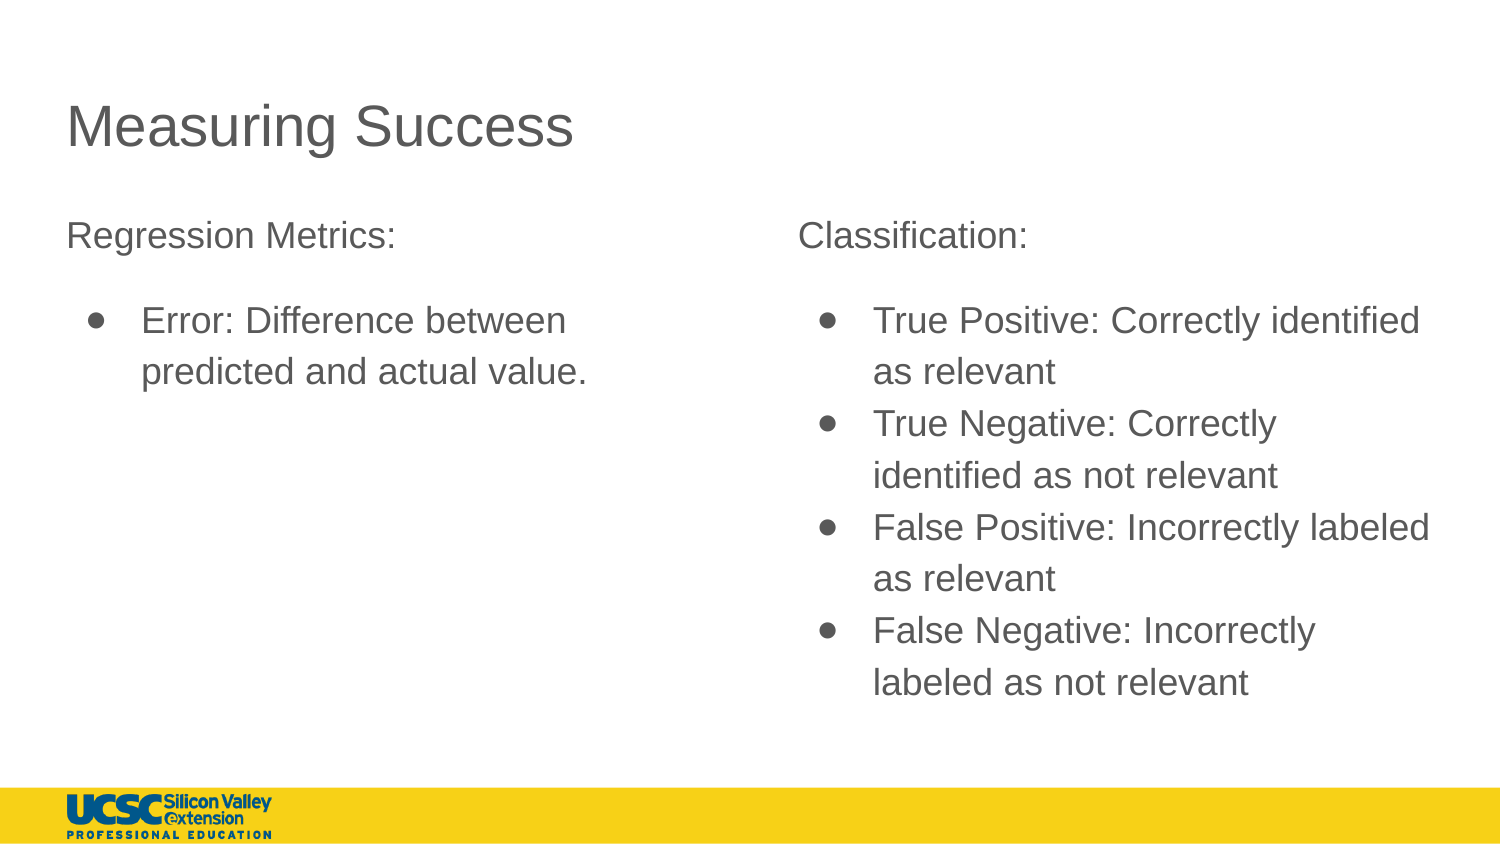

# Measuring Success
Regression Metrics:
Error: Difference between predicted and actual value.

Classification:
True Positive: Correctly identified as relevant
True Negative: Correctly identified as not relevant
False Positive: Incorrectly labeled as relevant
False Negative: Incorrectly labeled as not relevant